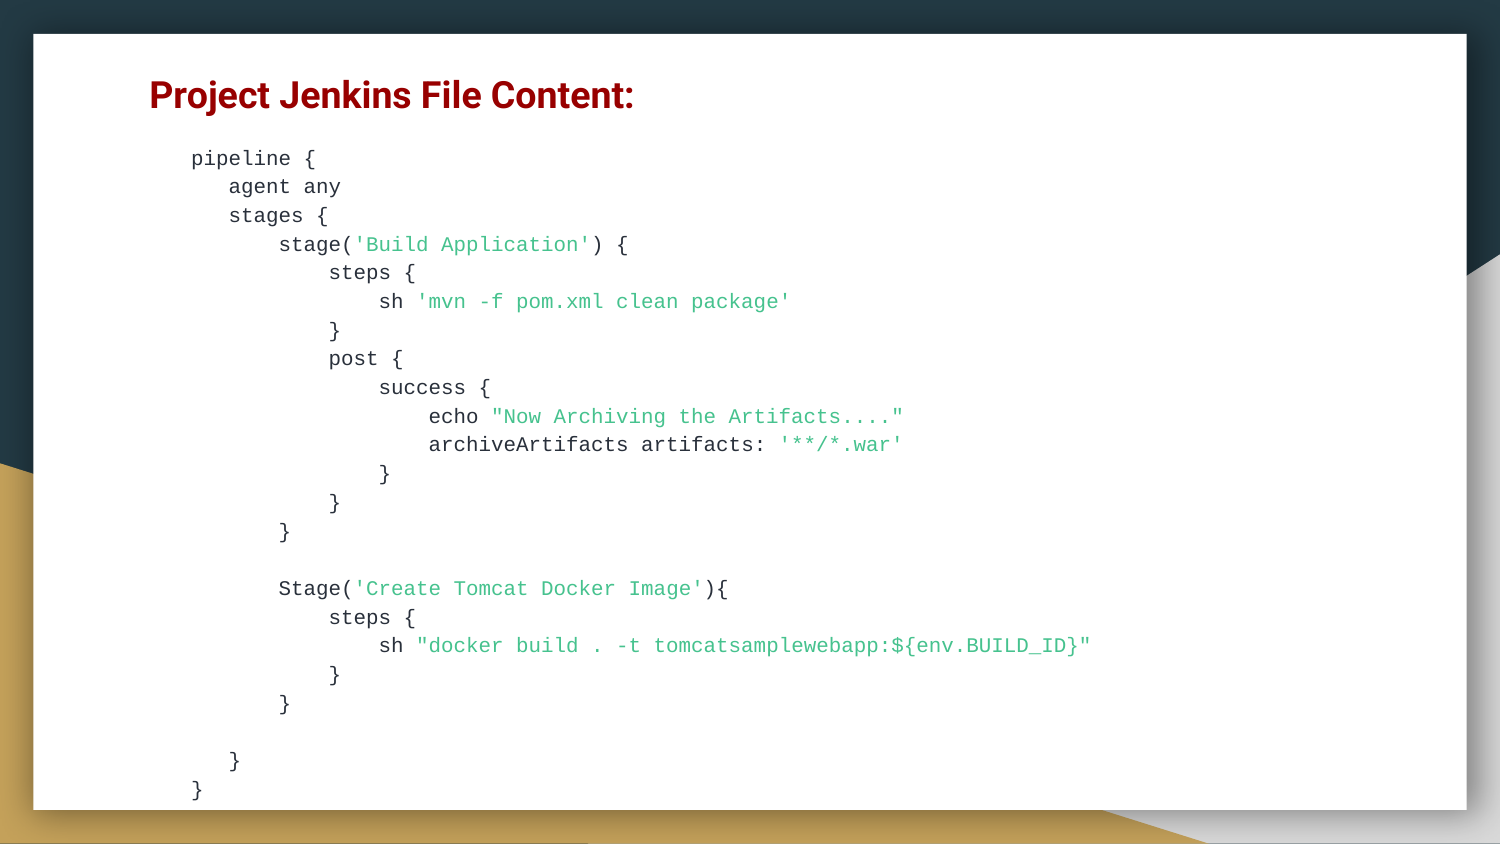

# Project Jenkins File Content:
pipeline {
   agent any
   stages {
       stage('Build Application') {
           steps {
               sh 'mvn -f pom.xml clean package'
           }
           post {
               success {
                   echo "Now Archiving the Artifacts...."
                   archiveArtifacts artifacts: '**/*.war'
               }
           }
       }

       Stage('Create Tomcat Docker Image'){
           steps {
               sh "docker build . -t tomcatsamplewebapp:${env.BUILD_ID}"
           }
       }

   }
}